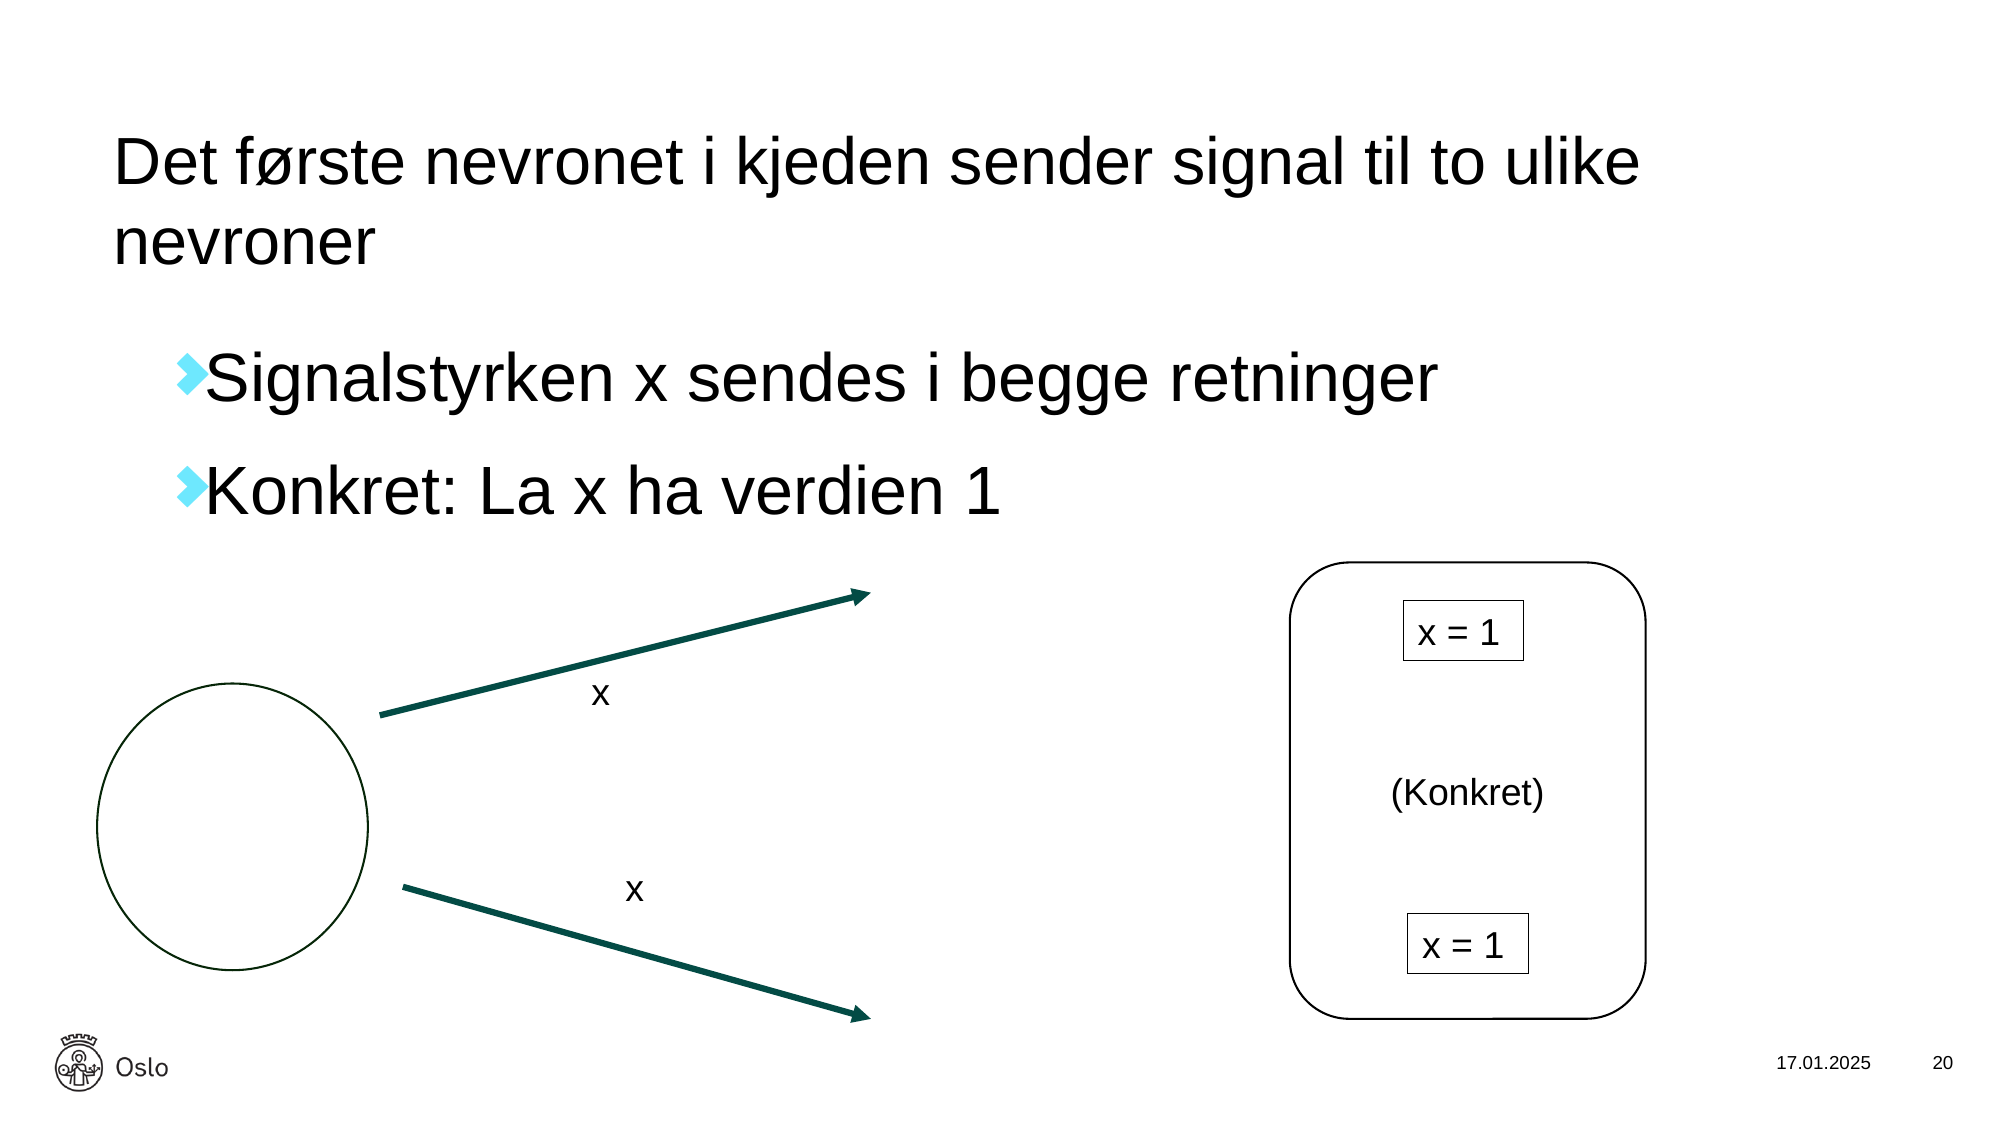

# Det første nevronet i kjeden sender signal til to ulike nevroner
Signalstyrken x sendes i begge retninger
Konkret: La x ha verdien 1
(Konkret)
x = 1
x = 1
x

x
17.01.2025
20